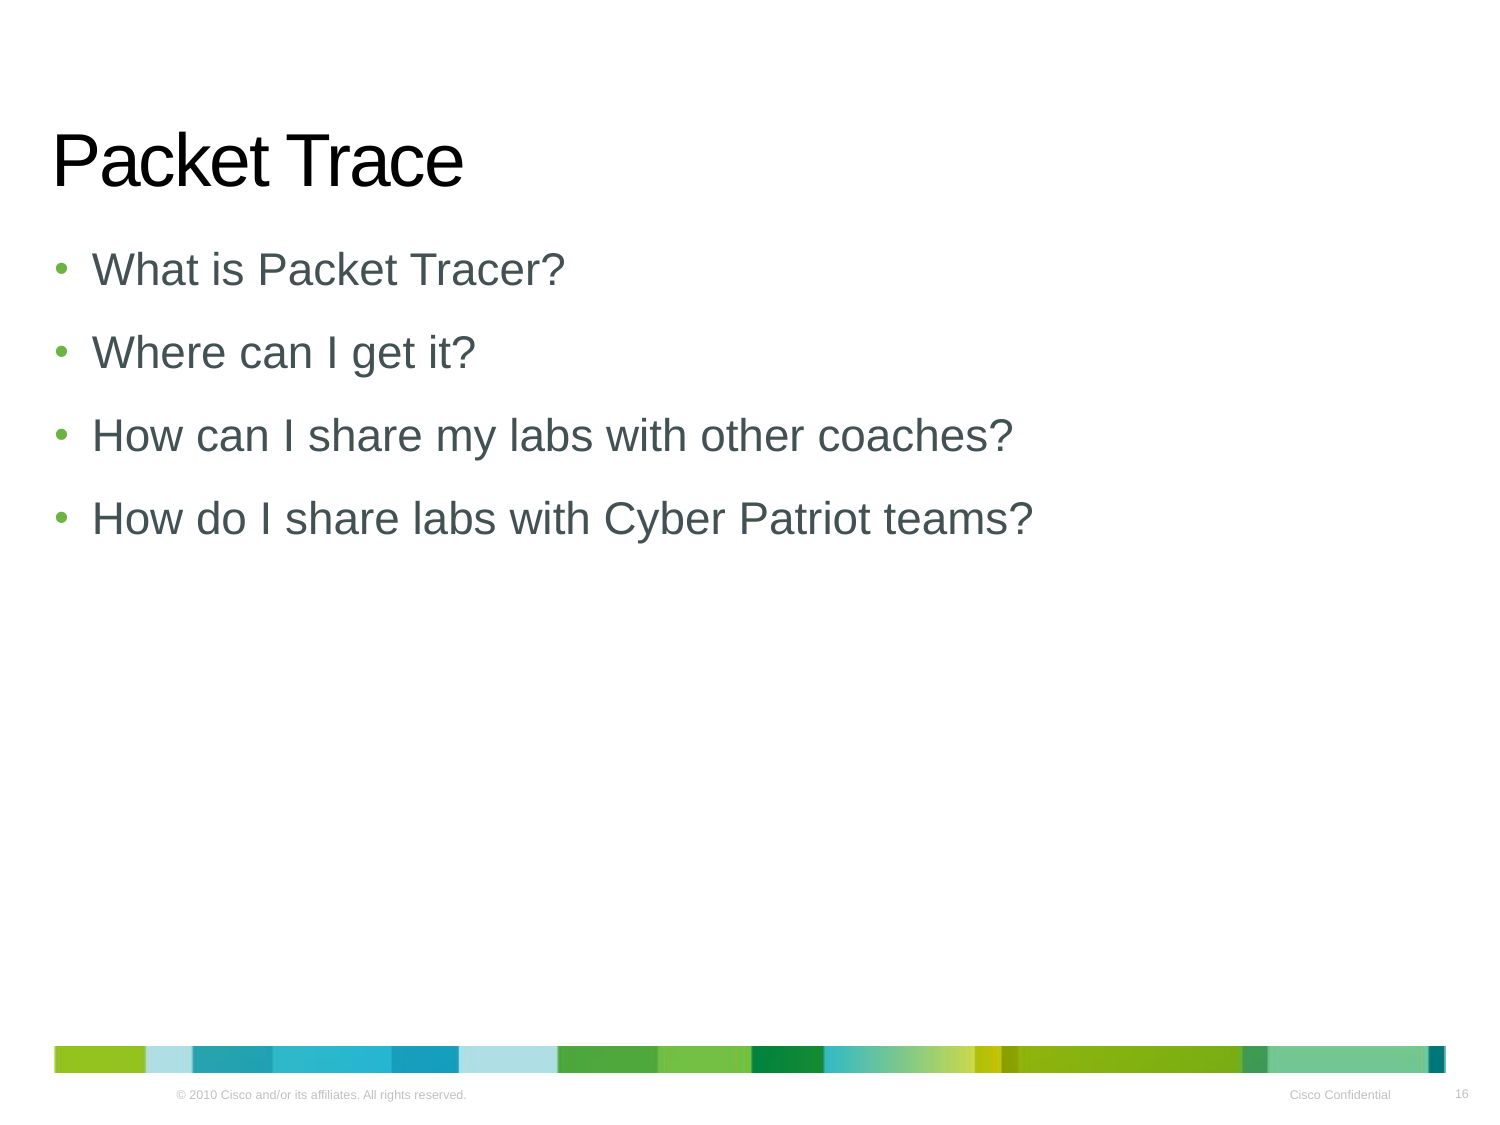

# Packet Trace
What is Packet Tracer?
Where can I get it?
How can I share my labs with other coaches?
How do I share labs with Cyber Patriot teams?